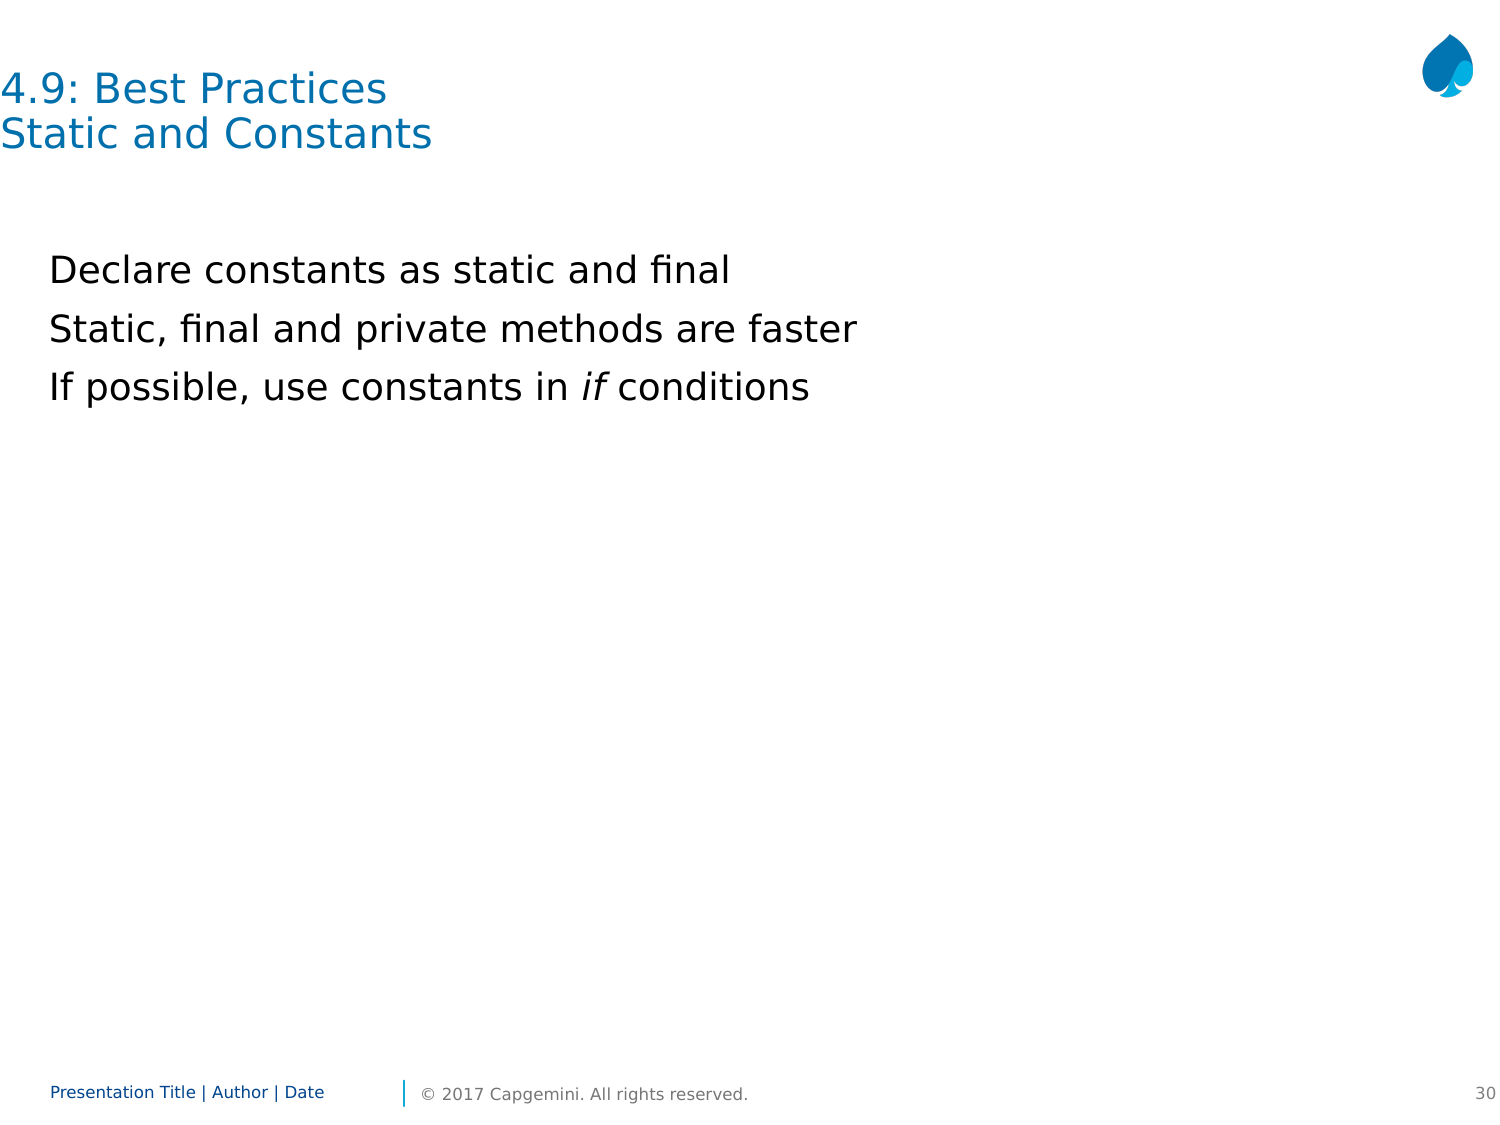

4.9: Best Practices
Static and Constants
Declare constants as static and final
Static, final and private methods are faster
If possible, use constants in if conditions